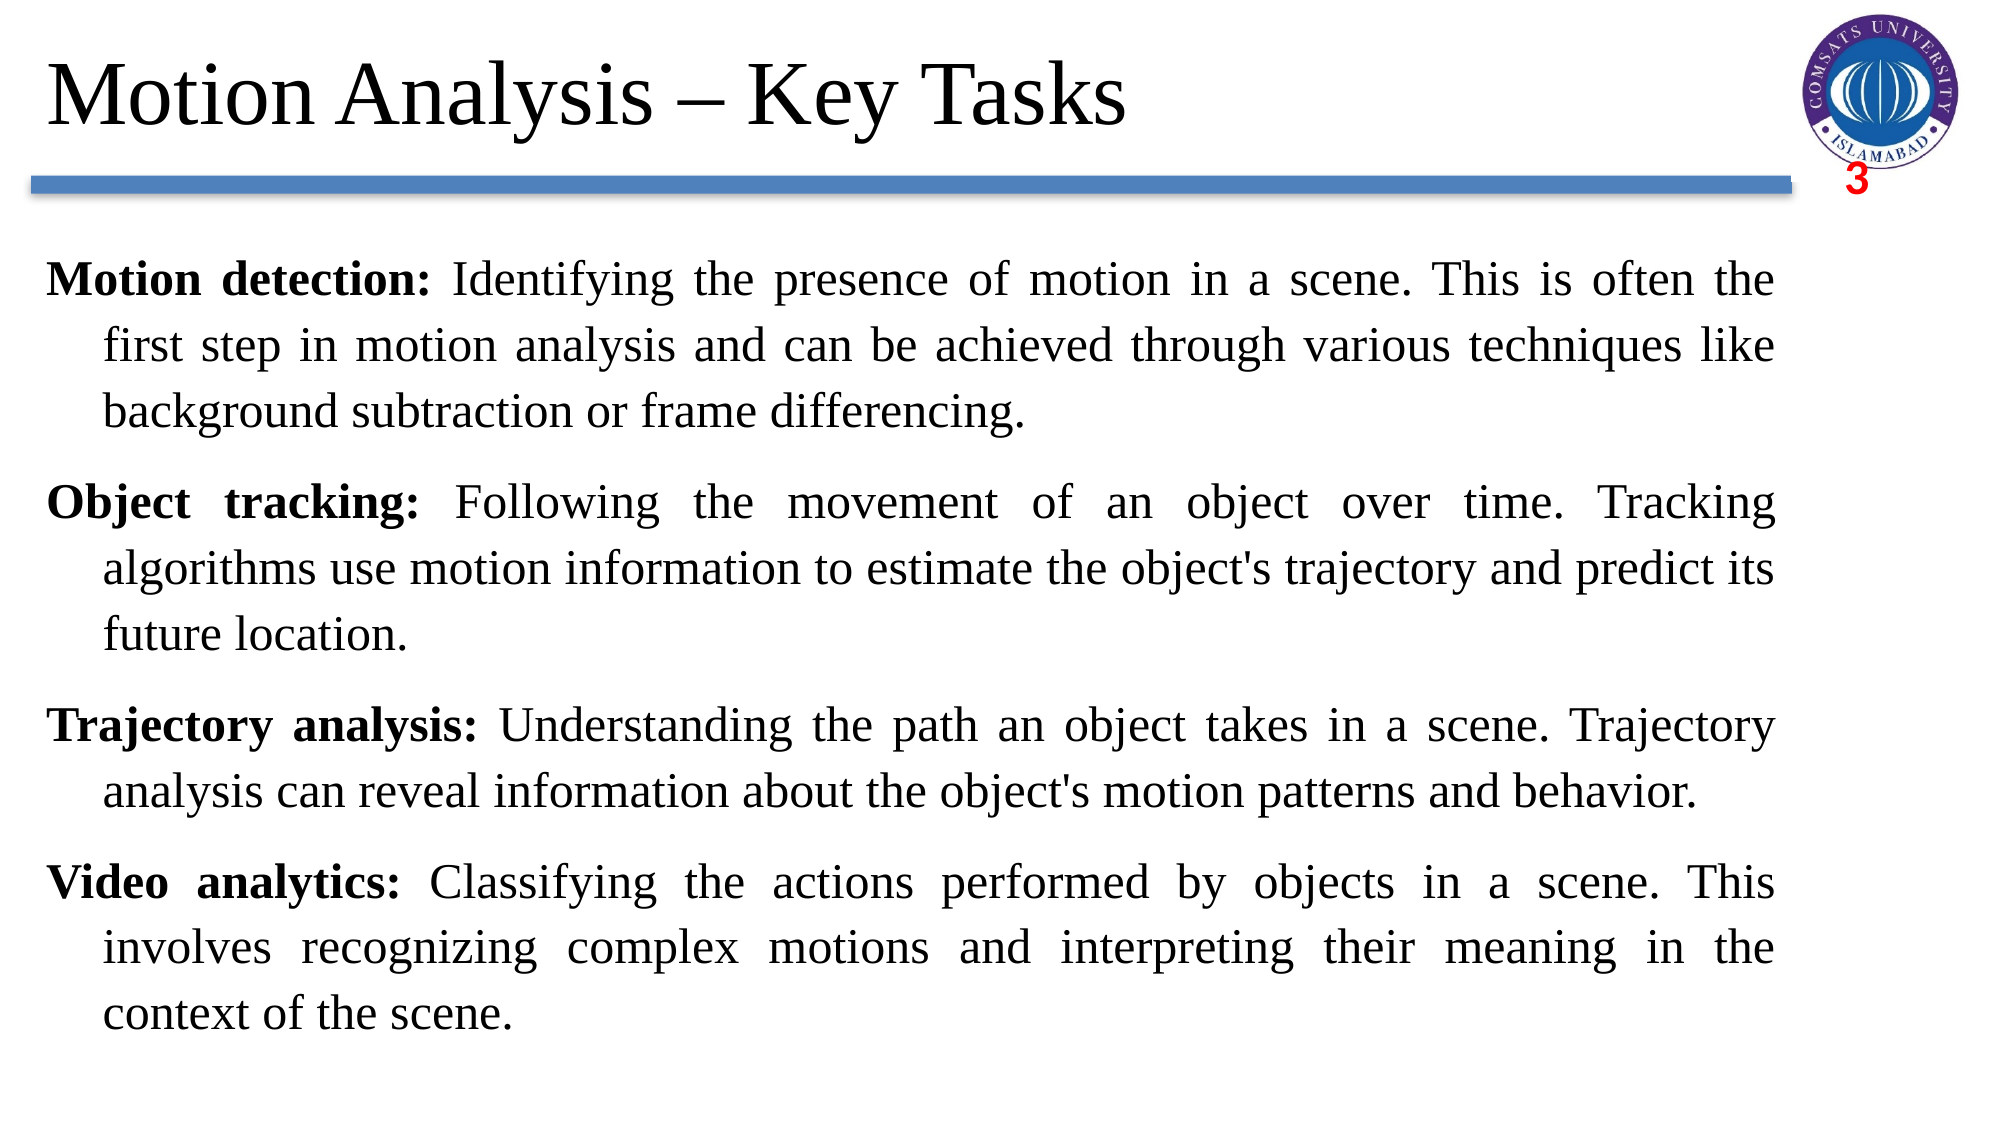

# Motion Analysis – Key Tasks
Motion detection: Identifying the presence of motion in a scene. This is often the first step in motion analysis and can be achieved through various techniques like background subtraction or frame differencing.
Object tracking: Following the movement of an object over time. Tracking algorithms use motion information to estimate the object's trajectory and predict its future location.
Trajectory analysis: Understanding the path an object takes in a scene. Trajectory analysis can reveal information about the object's motion patterns and behavior.
Video analytics: Classifying the actions performed by objects in a scene. This involves recognizing complex motions and interpreting their meaning in the context of the scene.